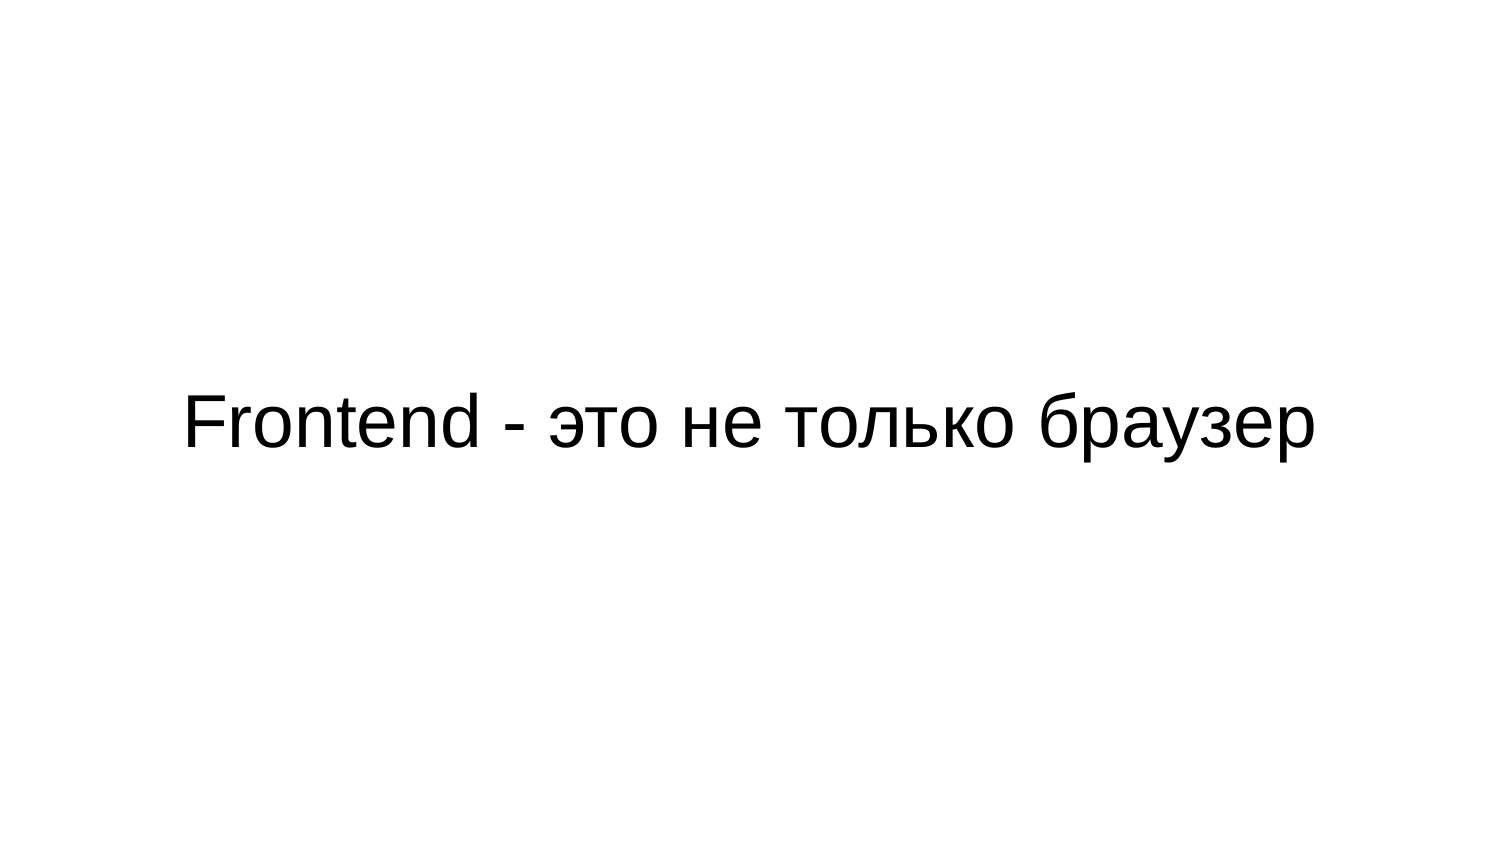

# Frontend - это не только браузер